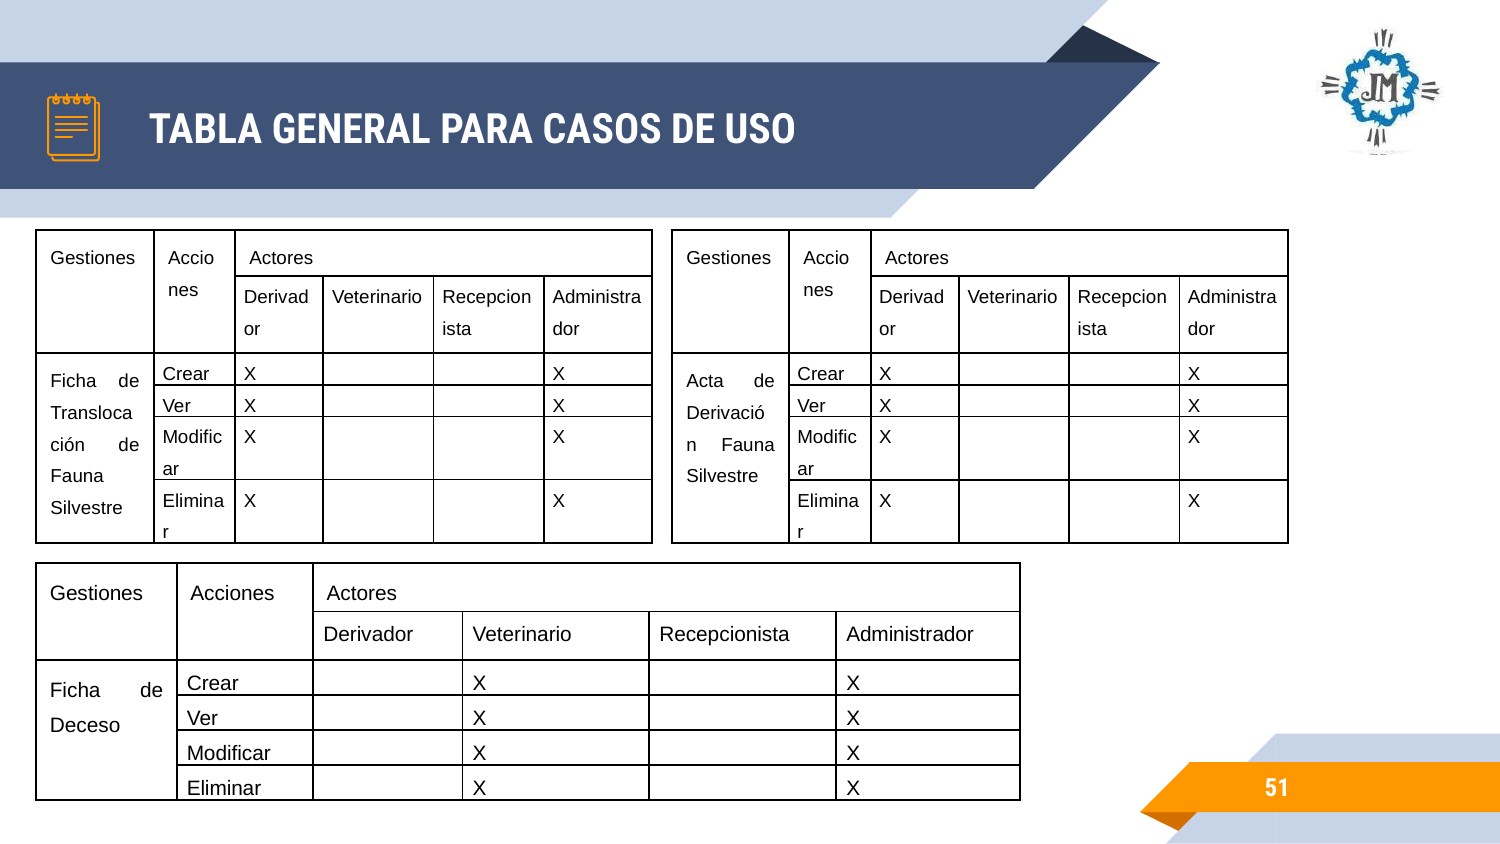

# TABLA GENERAL PARA CASOS DE USO
| Gestiones | Acciones | Actores |  |  |  |
| --- | --- | --- | --- | --- | --- |
|  |  | Derivador | Veterinario | Recepcionista | Administrador |
| Ficha de Translocación de Fauna Silvestre | Crear | X |  |  | X |
|  | Ver | X |  |  | X |
|  | Modificar | X |  |  | X |
|  | Eliminar | X |  |  | X |
| Gestiones | Acciones | Actores |  |  |  |
| --- | --- | --- | --- | --- | --- |
|  |  | Derivador | Veterinario | Recepcionista | Administrador |
| Acta de Derivación Fauna Silvestre | Crear | X |  |  | X |
|  | Ver | X |  |  | X |
|  | Modificar | X |  |  | X |
|  | Eliminar | X |  |  | X |
| Gestiones | Acciones | Actores |  |  |  |
| --- | --- | --- | --- | --- | --- |
|  |  | Derivador | Veterinario | Recepcionista | Administrador |
| Ficha de Deceso | Crear |  | X |  | X |
|  | Ver |  | X |  | X |
|  | Modificar |  | X |  | X |
|  | Eliminar |  | X |  | X |
51